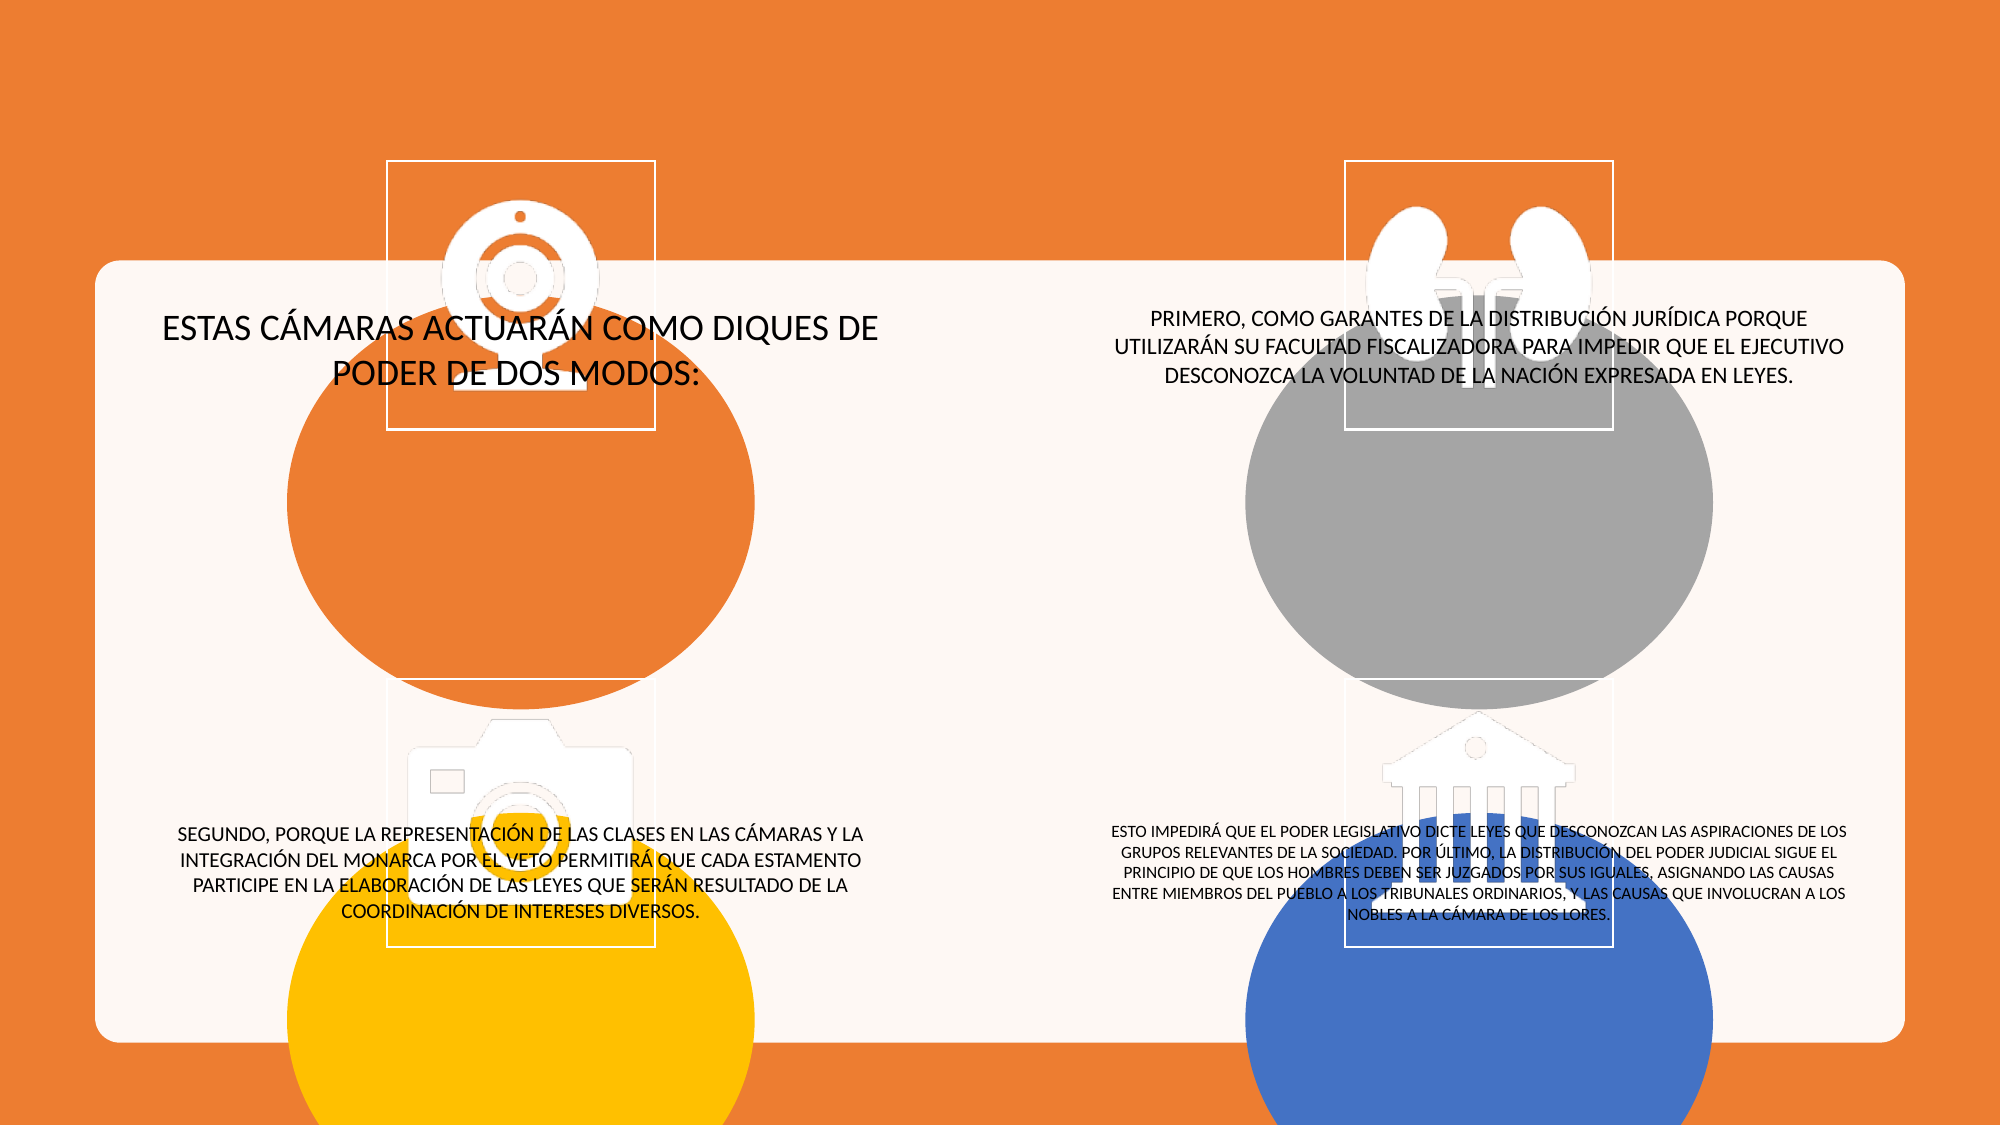

Estas Cámaras actuarán como diques de poder de dos modos:
Primero, como garantes de la distribución jurídica porque utilizarán su facultad fiscalizadora para impedir que el Ejecutivo desconozca la voluntad de la nación expresada en leyes.
Segundo, porque la representación de las clases en las Cámaras y la integración del monarca por el veto permitirá que cada estamento participe en la elaboración de las leyes que serán resultado de la coordinación de intereses diversos.
Esto impedirá que el Poder Legislativo dicte leyes que desconozcan las aspiraciones de los grupos relevantes de la sociedad. Por último, la distribución del Poder Judicial sigue el principio de que los hombres deben ser juzgados por sus iguales, asignando las causas entre miembros del pueblo a los tribunales ordinarios, y las causas que involucran a los nobles a la Cámara de los Lores.